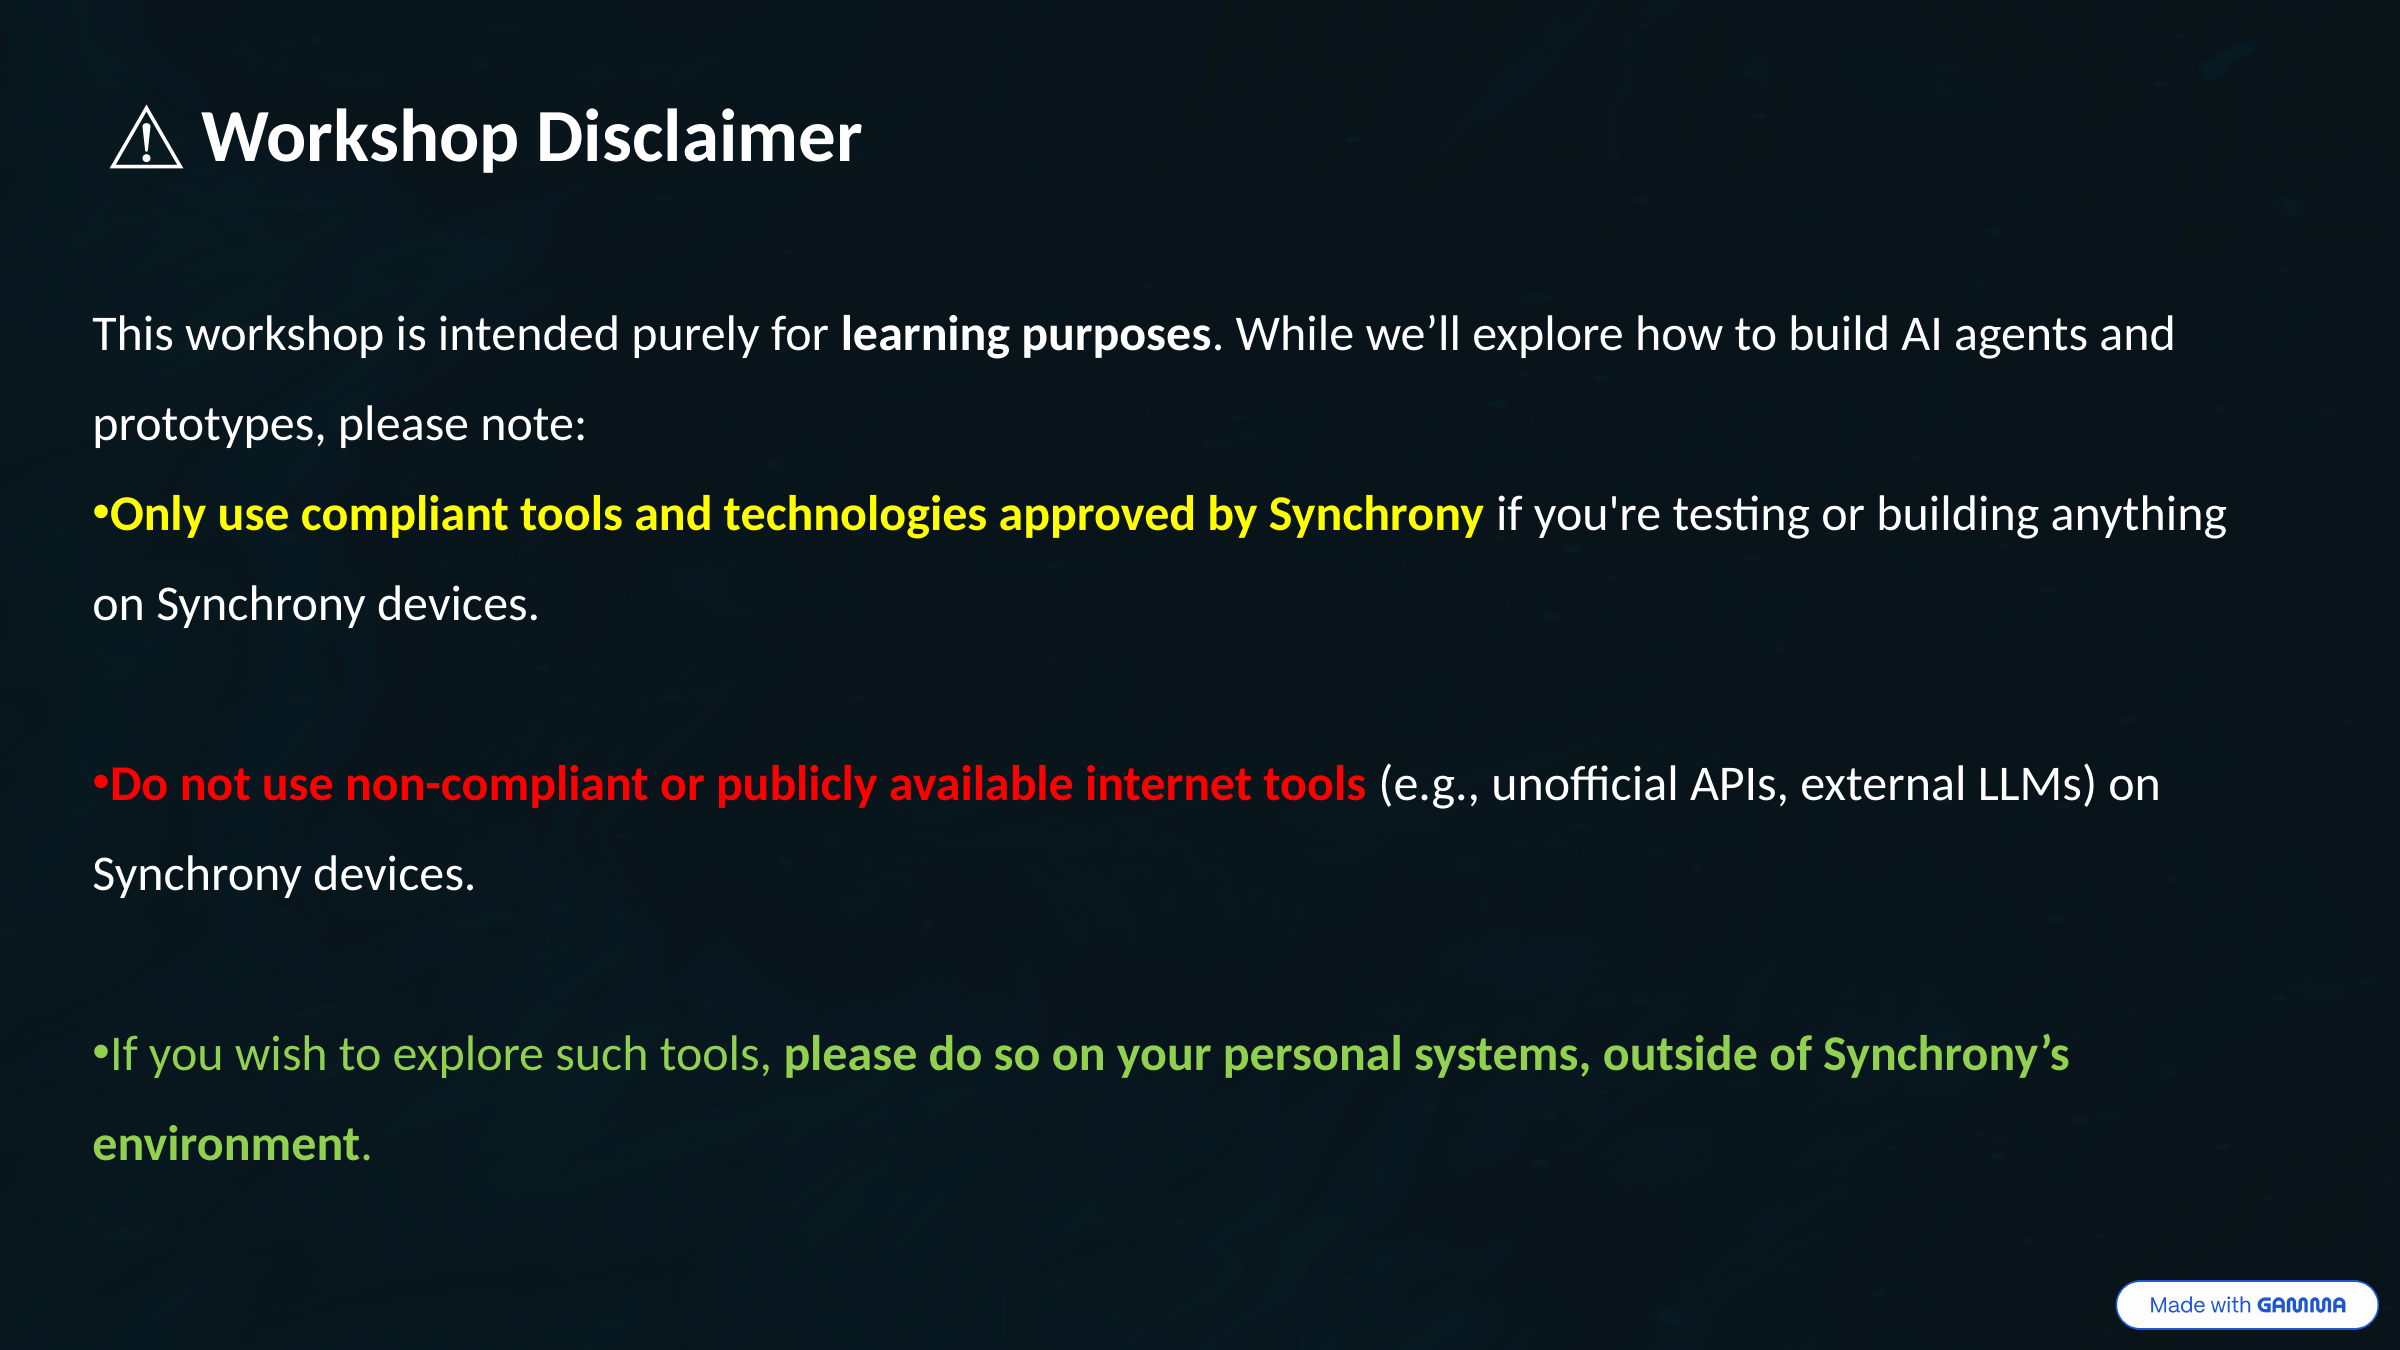

⚠️ Workshop Disclaimer
This workshop is intended purely for learning purposes. While we’ll explore how to build AI agents and prototypes, please note:
Only use compliant tools and technologies approved by Synchrony if you're testing or building anything on Synchrony devices.

Do not use non-compliant or publicly available internet tools (e.g., unofficial APIs, external LLMs) on Synchrony devices.

If you wish to explore such tools, please do so on your personal systems, outside of Synchrony’s environment.